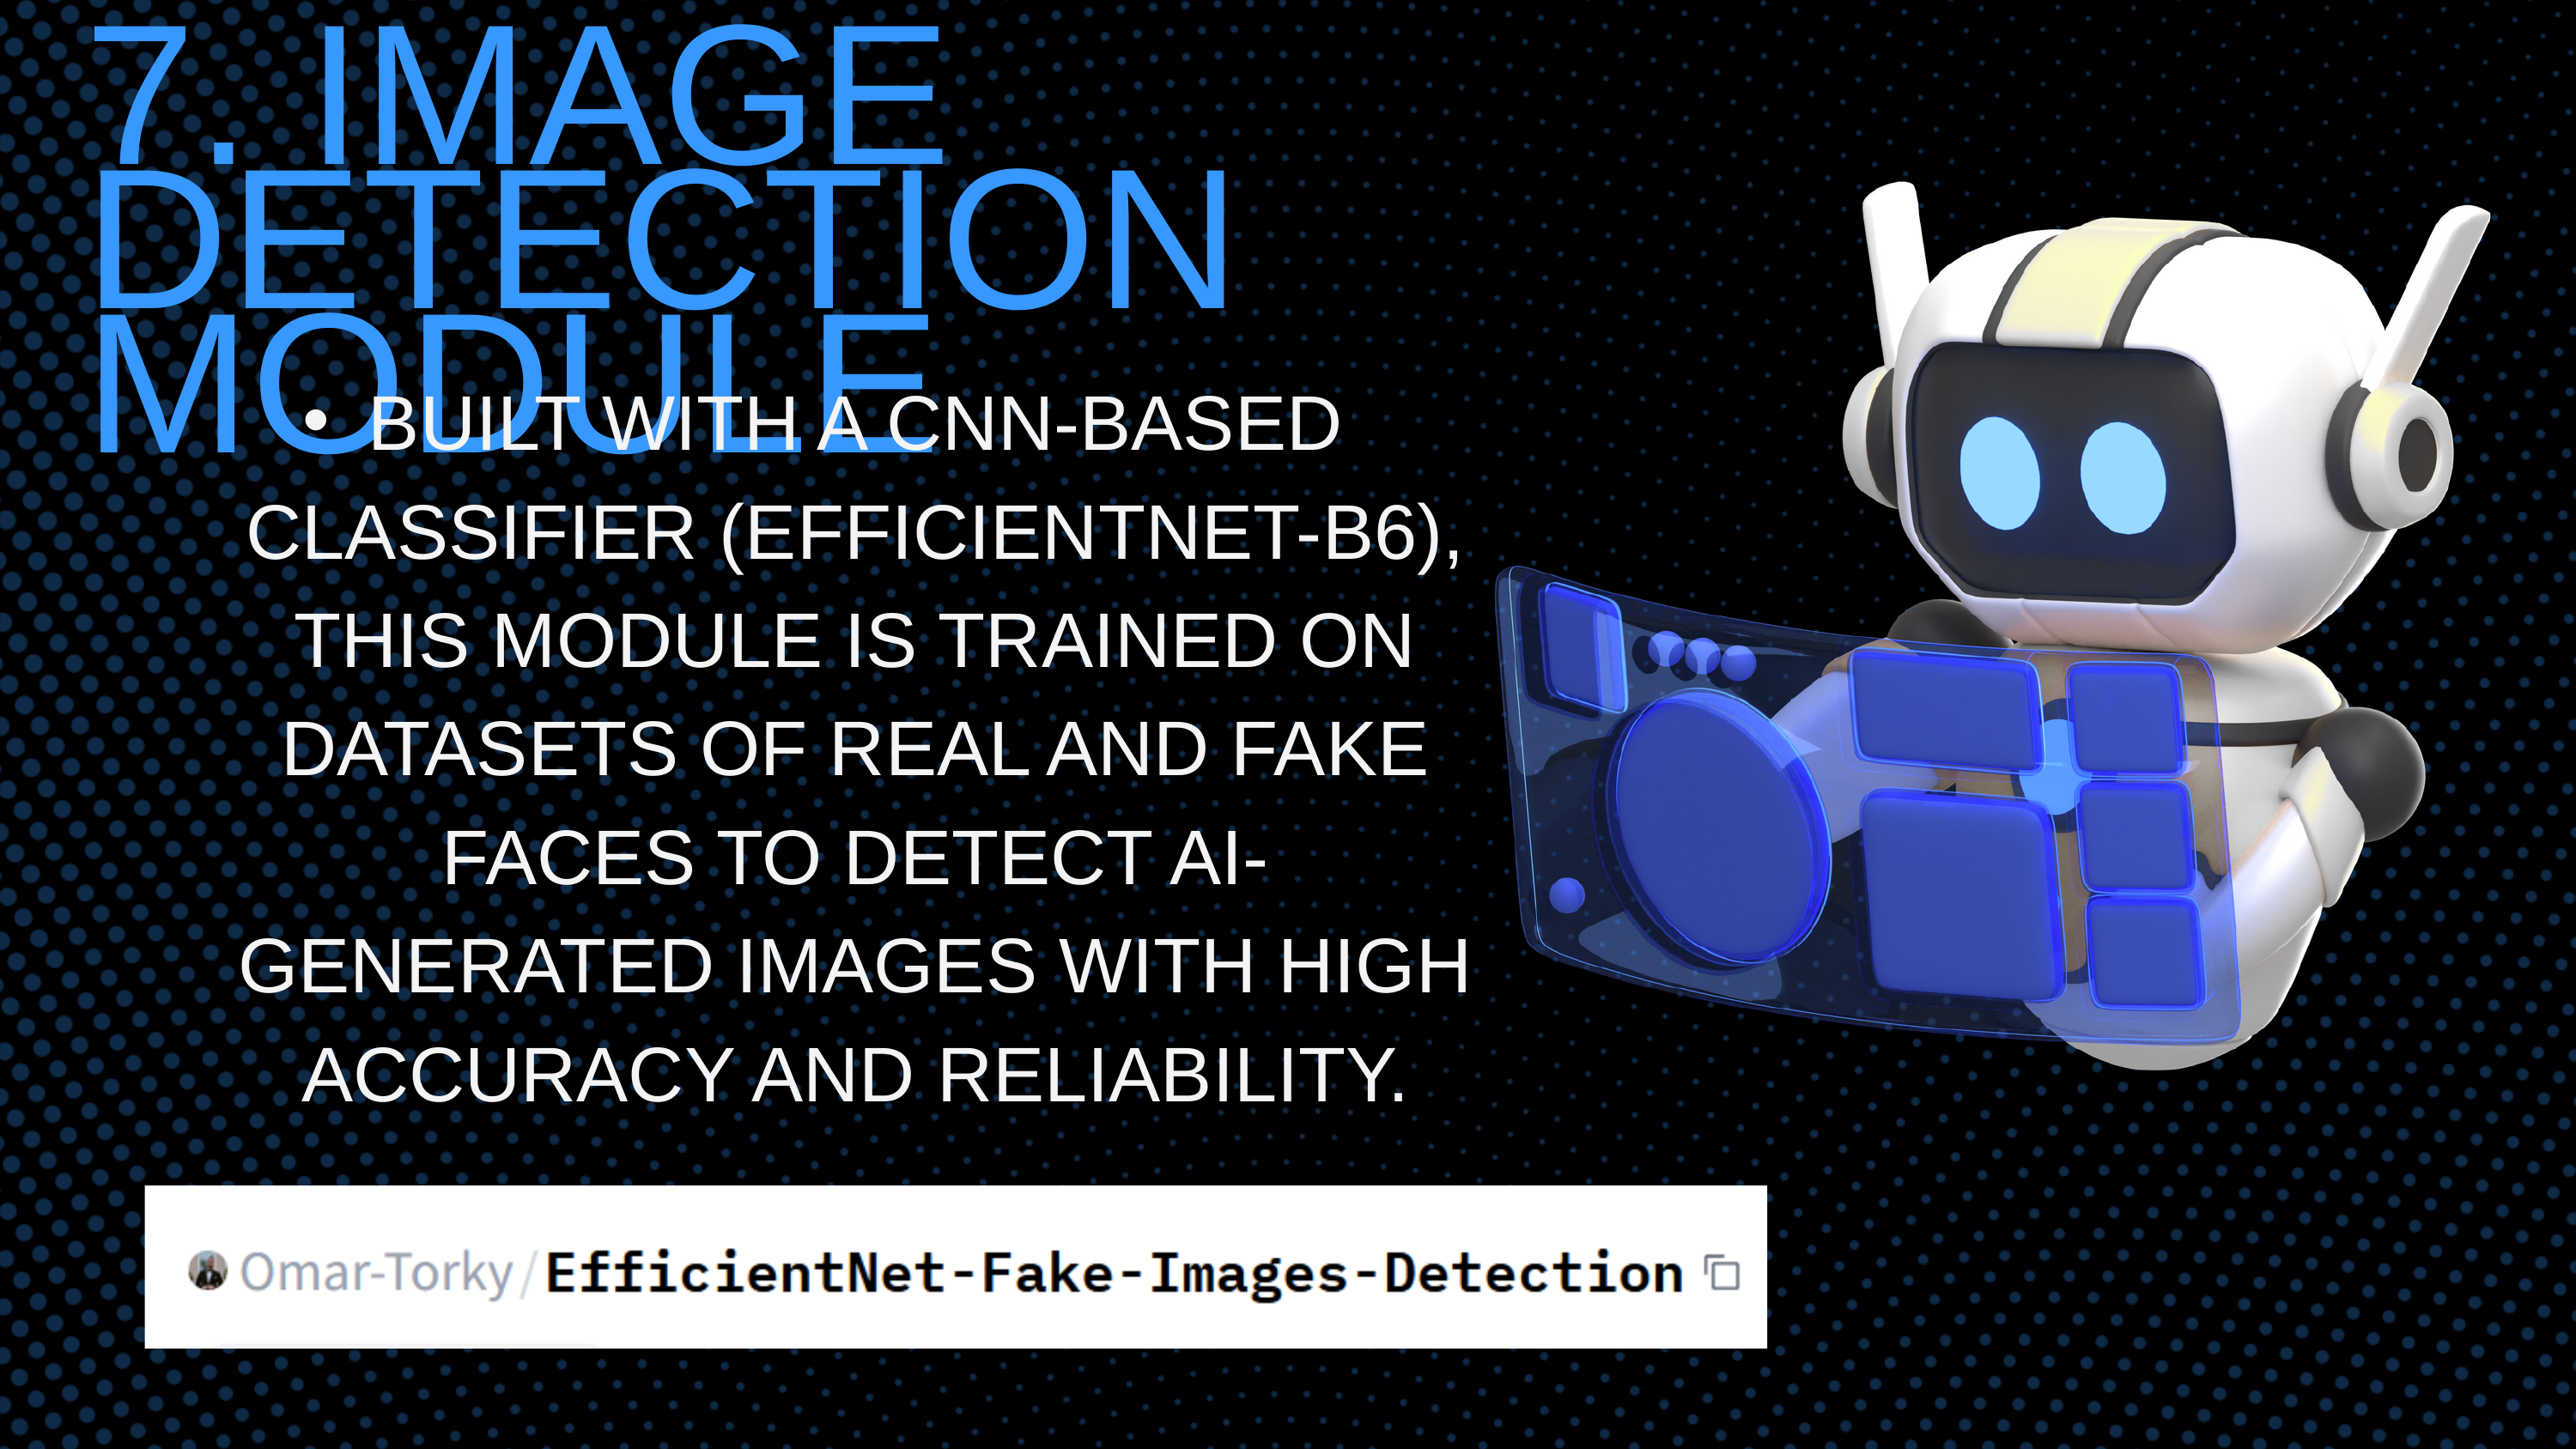

7. IMAGE DETECTION MODULE

BUILT WITH A CNN-BASED CLASSIFIER (EFFICIENTNET-B6), THIS MODULE IS TRAINED ON DATASETS OF REAL AND FAKE FACES TO DETECT AI-GENERATED IMAGES WITH HIGH ACCURACY AND RELIABILITY.